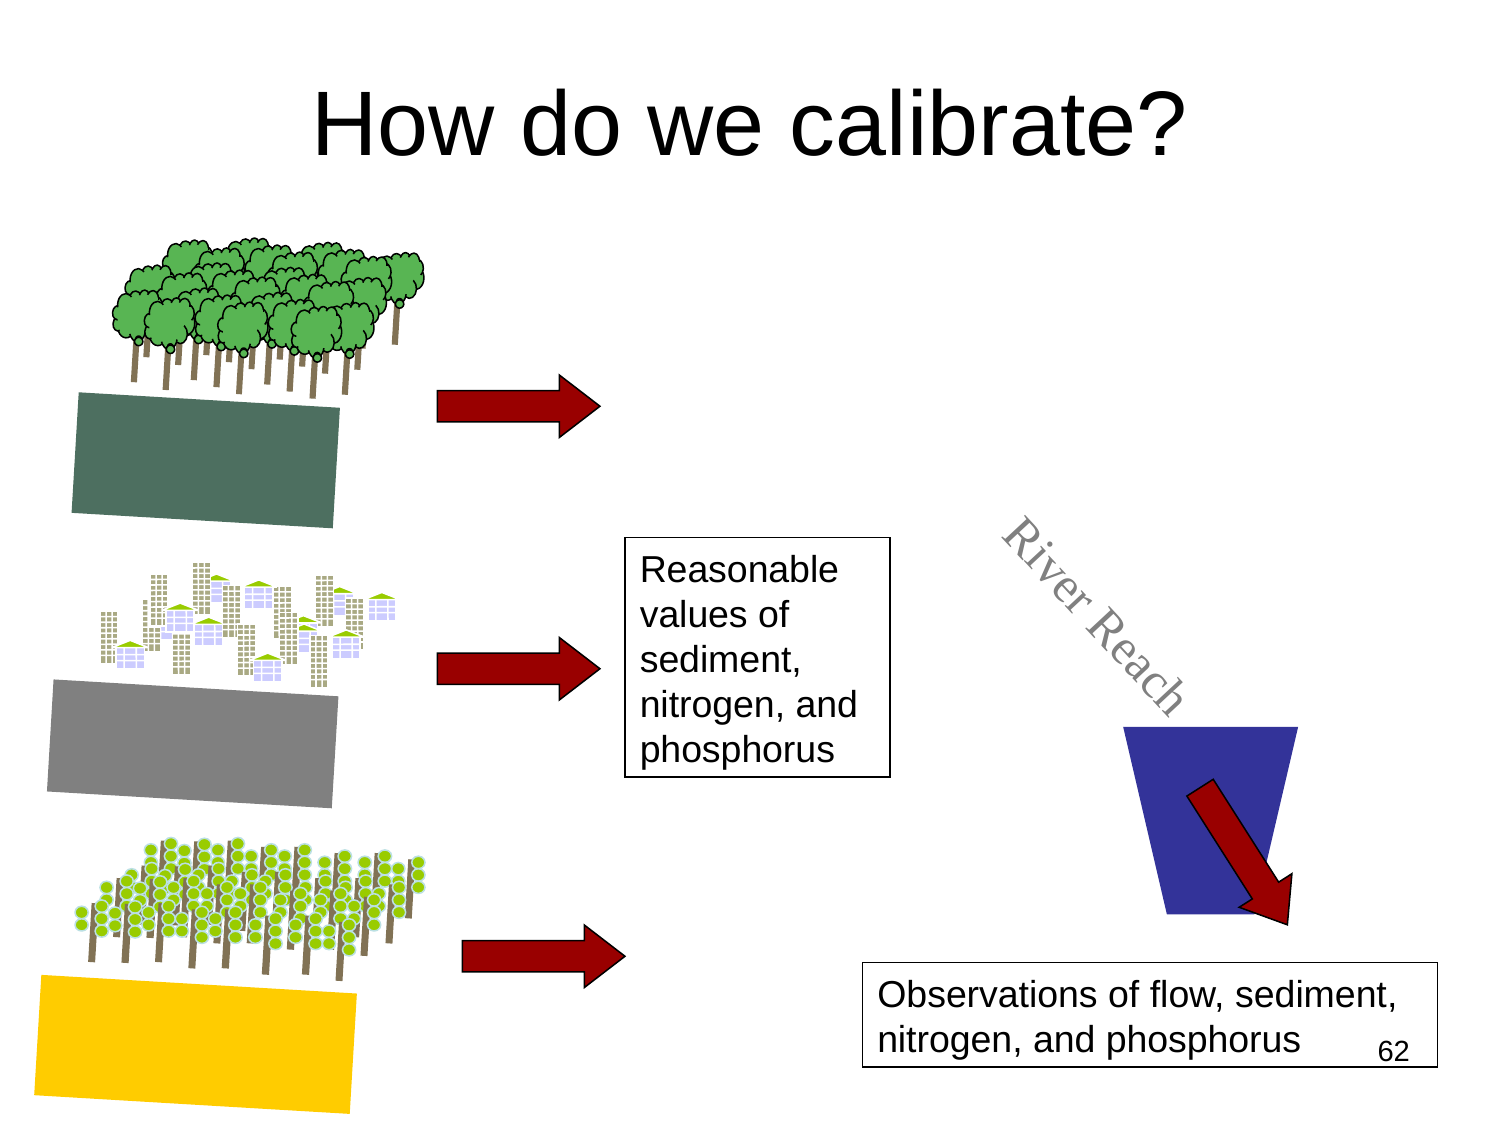

# How do we calibrate?

River Reach

Reasonable values of sediment, nitrogen, and phosphorus

Observations of flow, sediment, nitrogen, and phosphorus
62